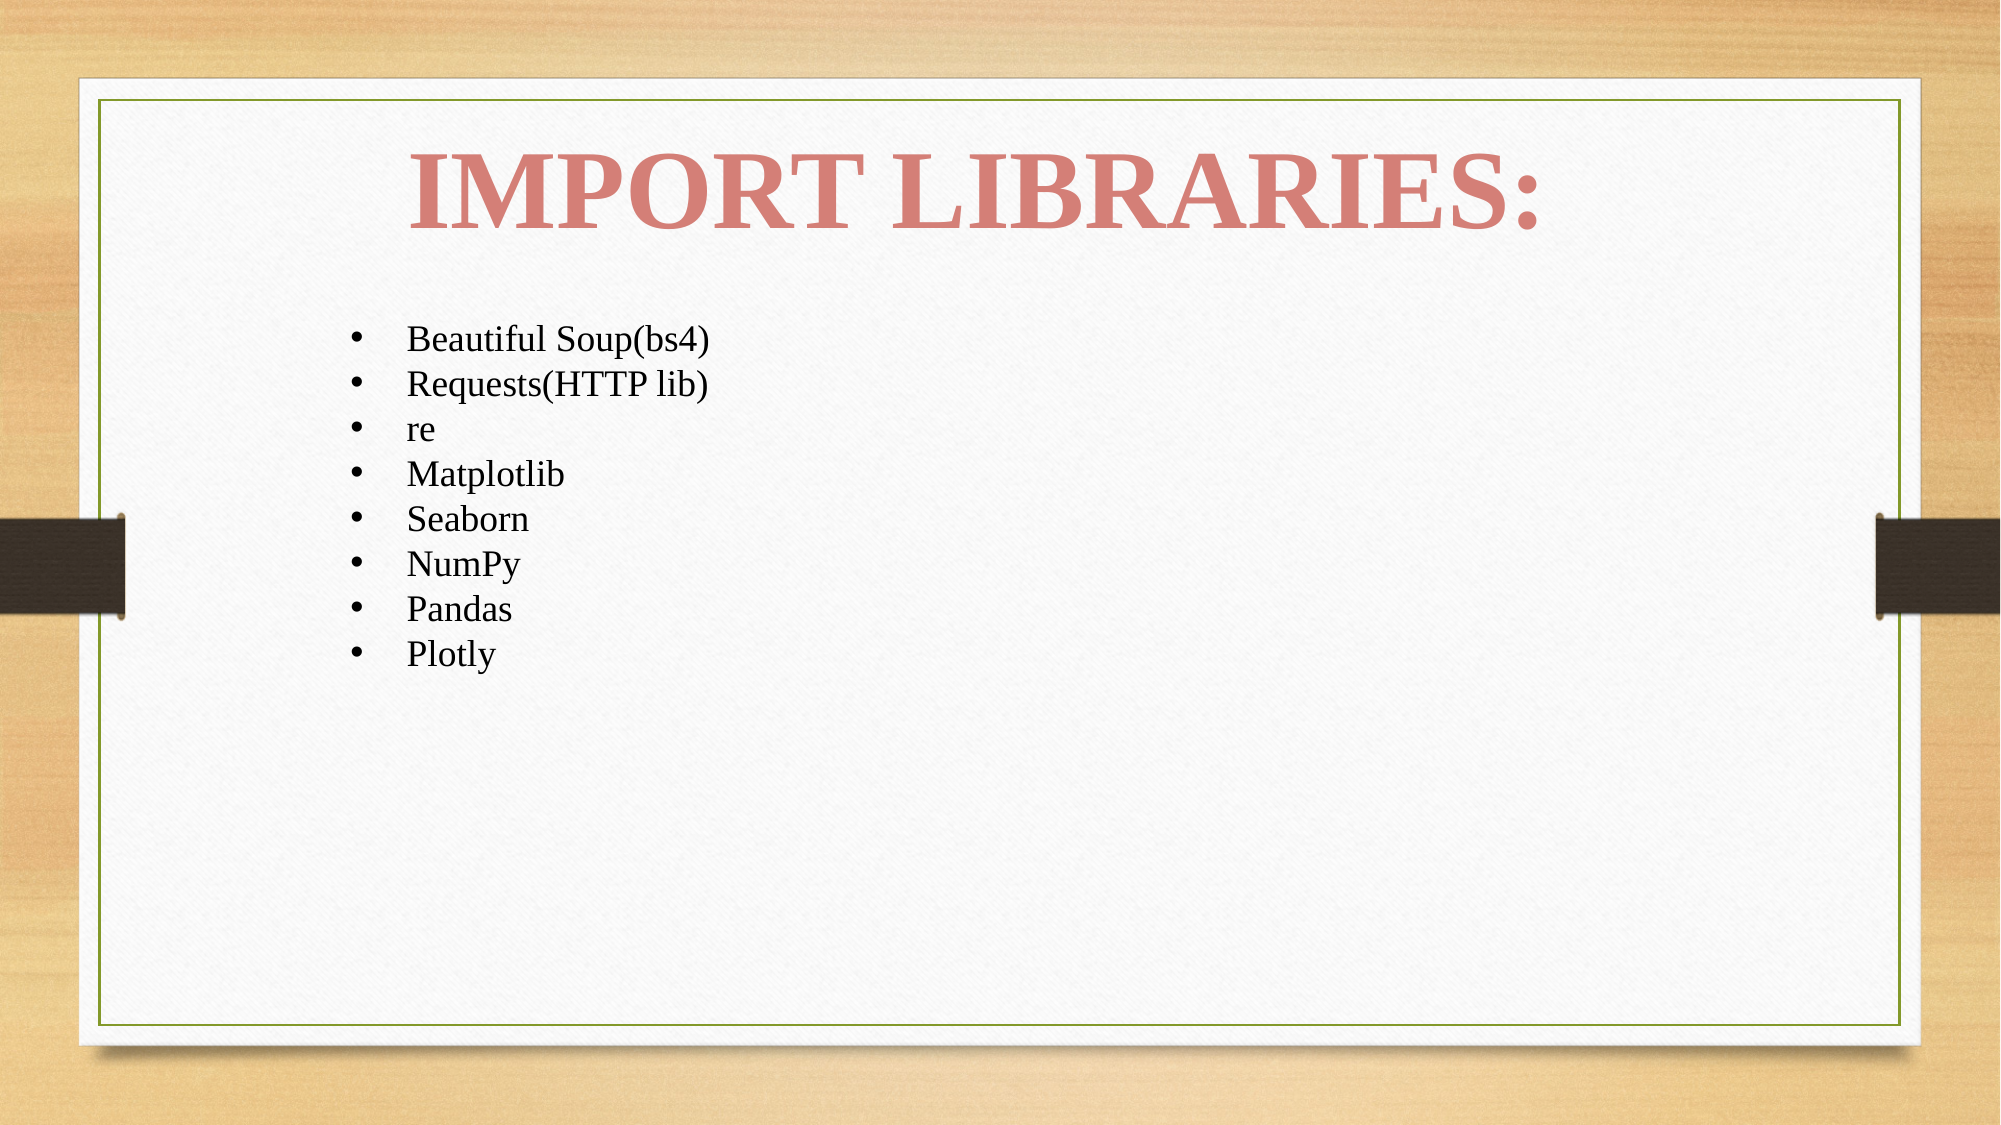

IMPORT LIBRARIES:
Beautiful Soup(bs4)
Requests(HTTP lib)
re
Matplotlib
Seaborn
NumPy
Pandas
Plotly